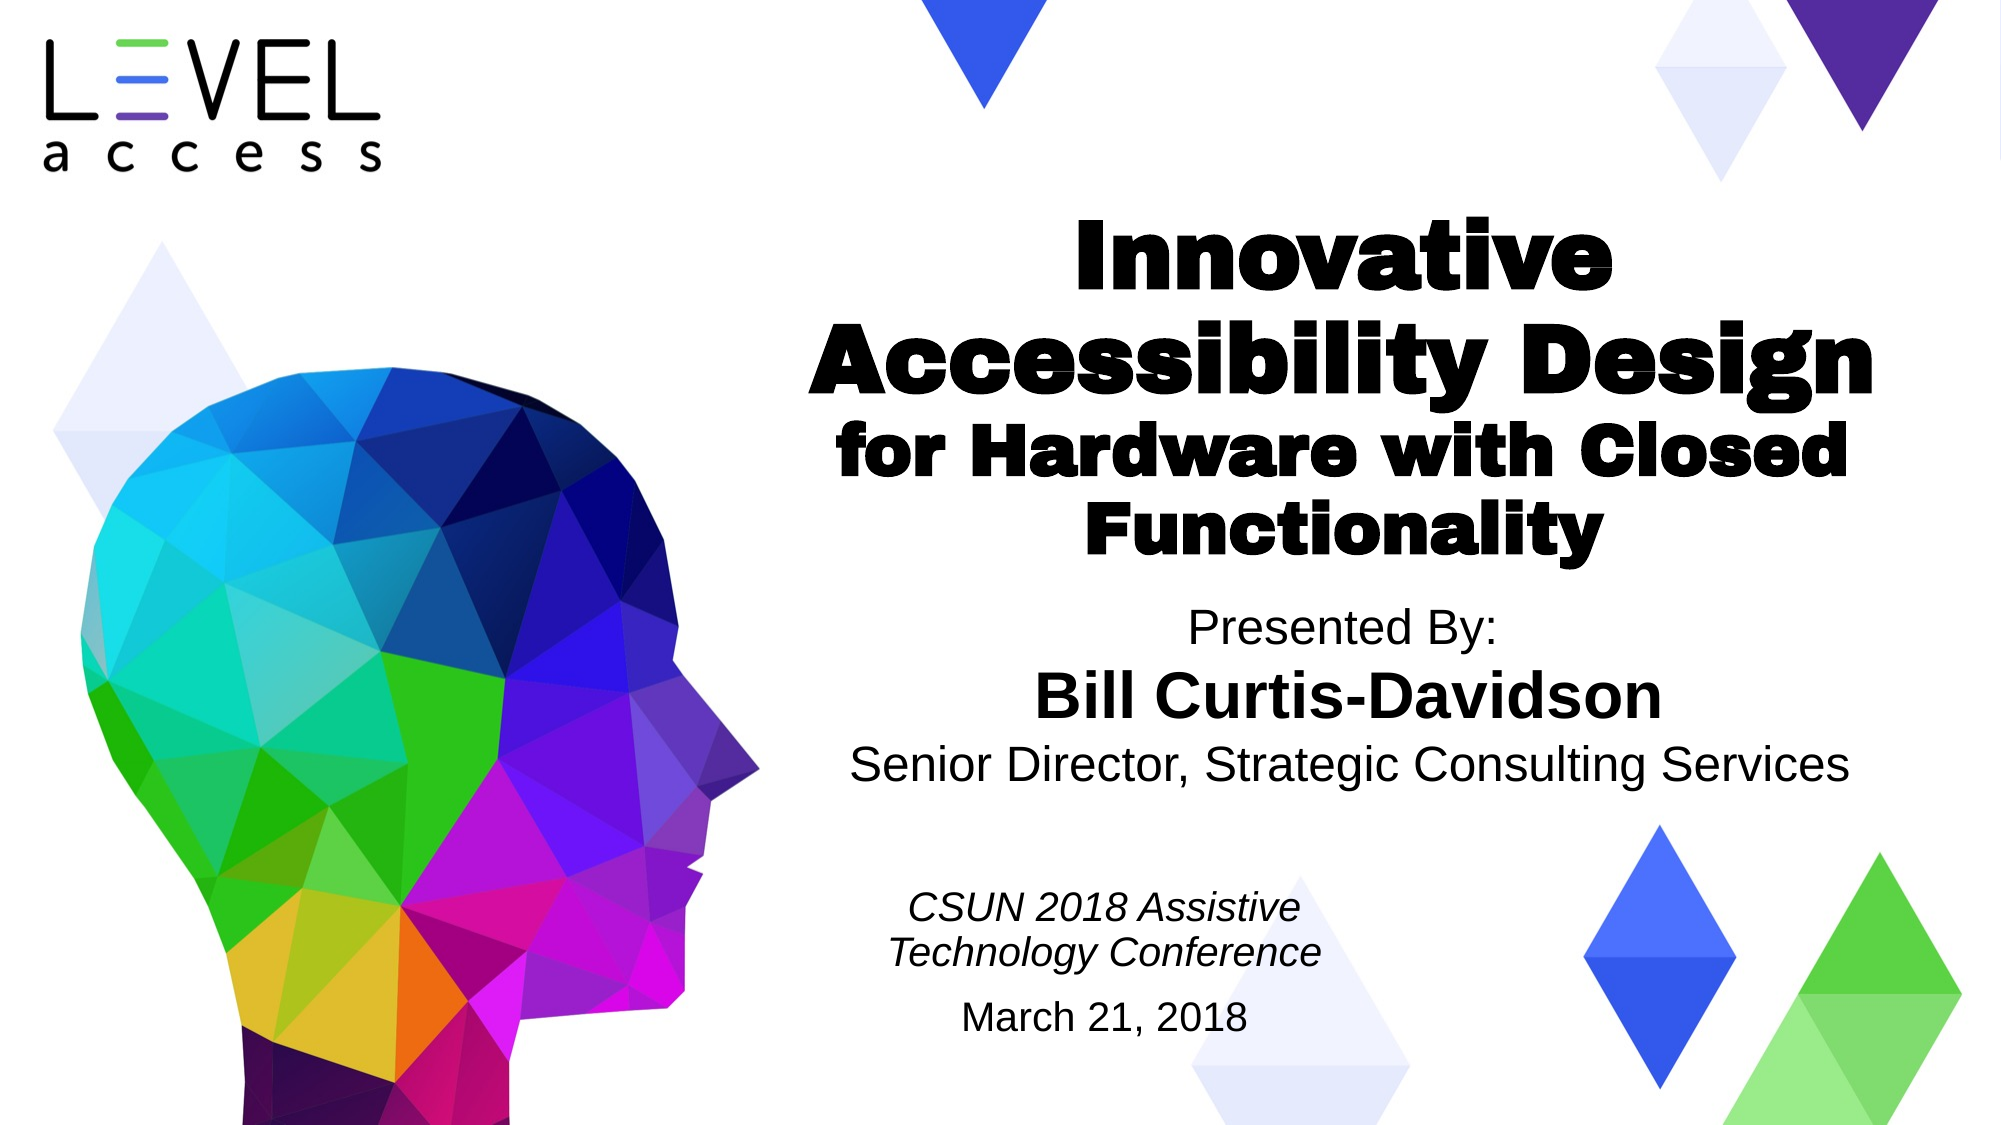

# Innovative Accessibility Design for Hardware with Closed Functionality
Presented By: ​
Bill Curtis-Davidson​
Senior Director, Strategic Consulting Services​
CSUN 2018 Assistive
Technology Conference
March 21, 2018